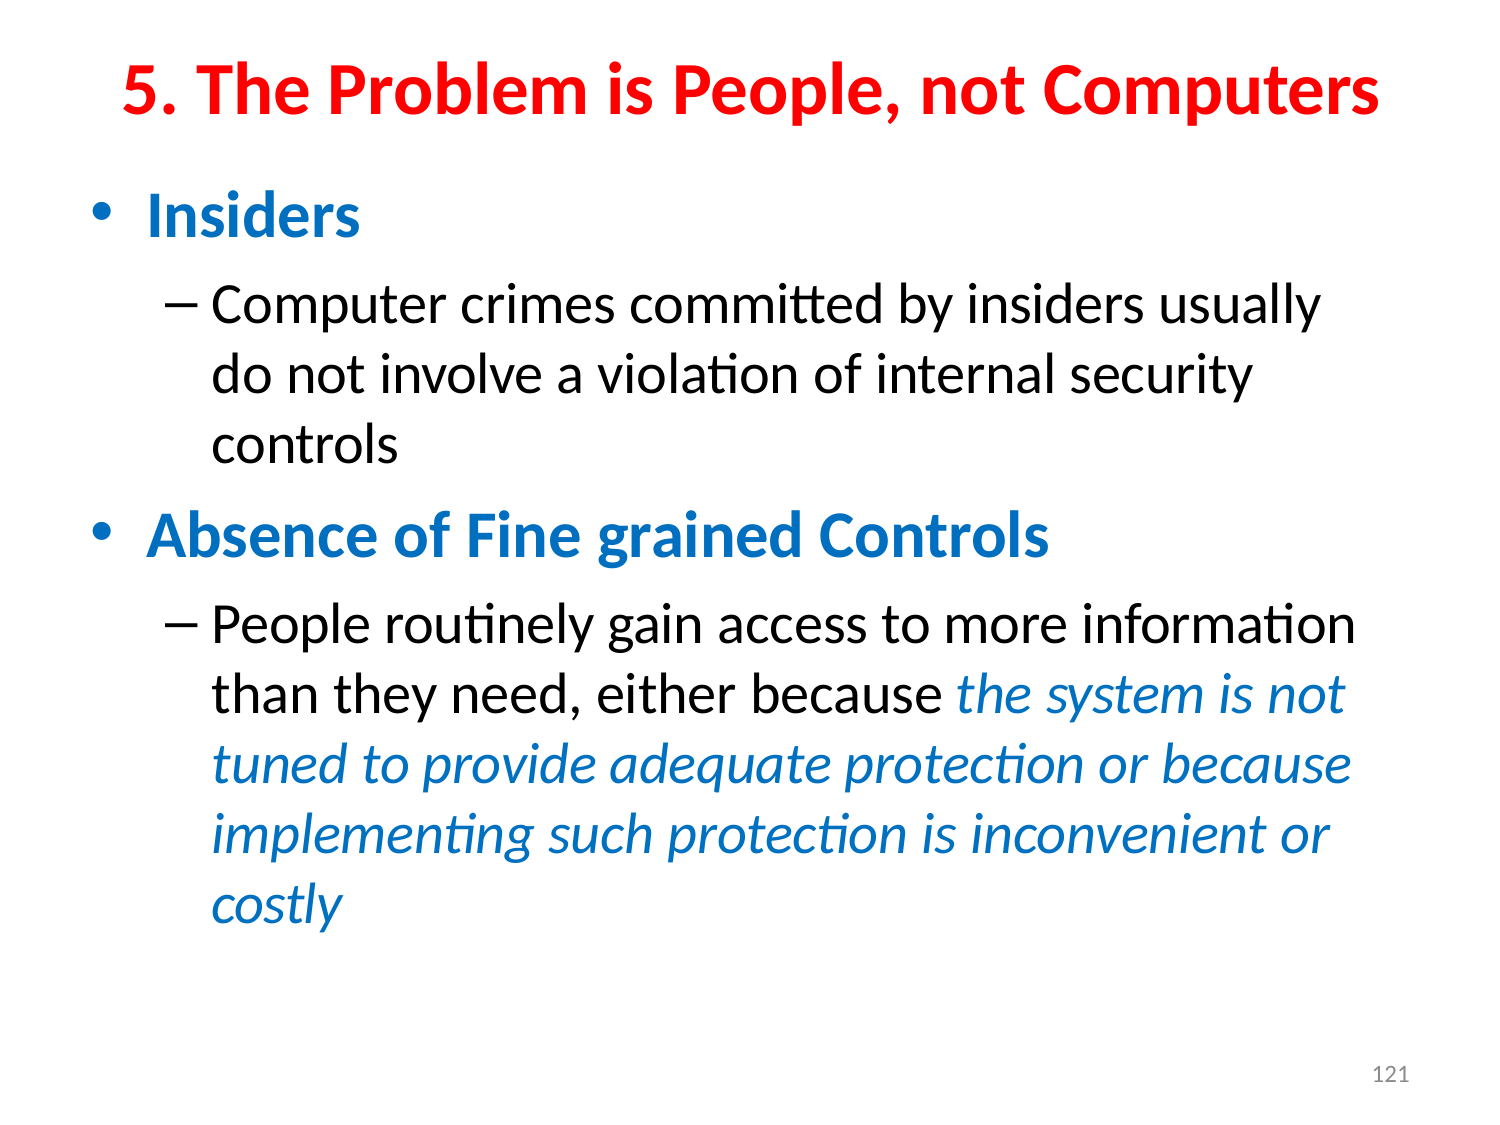

5. The Problem is People, not Computers
Insiders
Computer crimes committed by insiders usually  do not involve a violation of internal security  controls
Absence of Fine grained Controls
People routinely gain access to more information  than they need, either because the system is not  tuned to provide adequate protection or because  implementing such protection is inconvenient or  costly
121